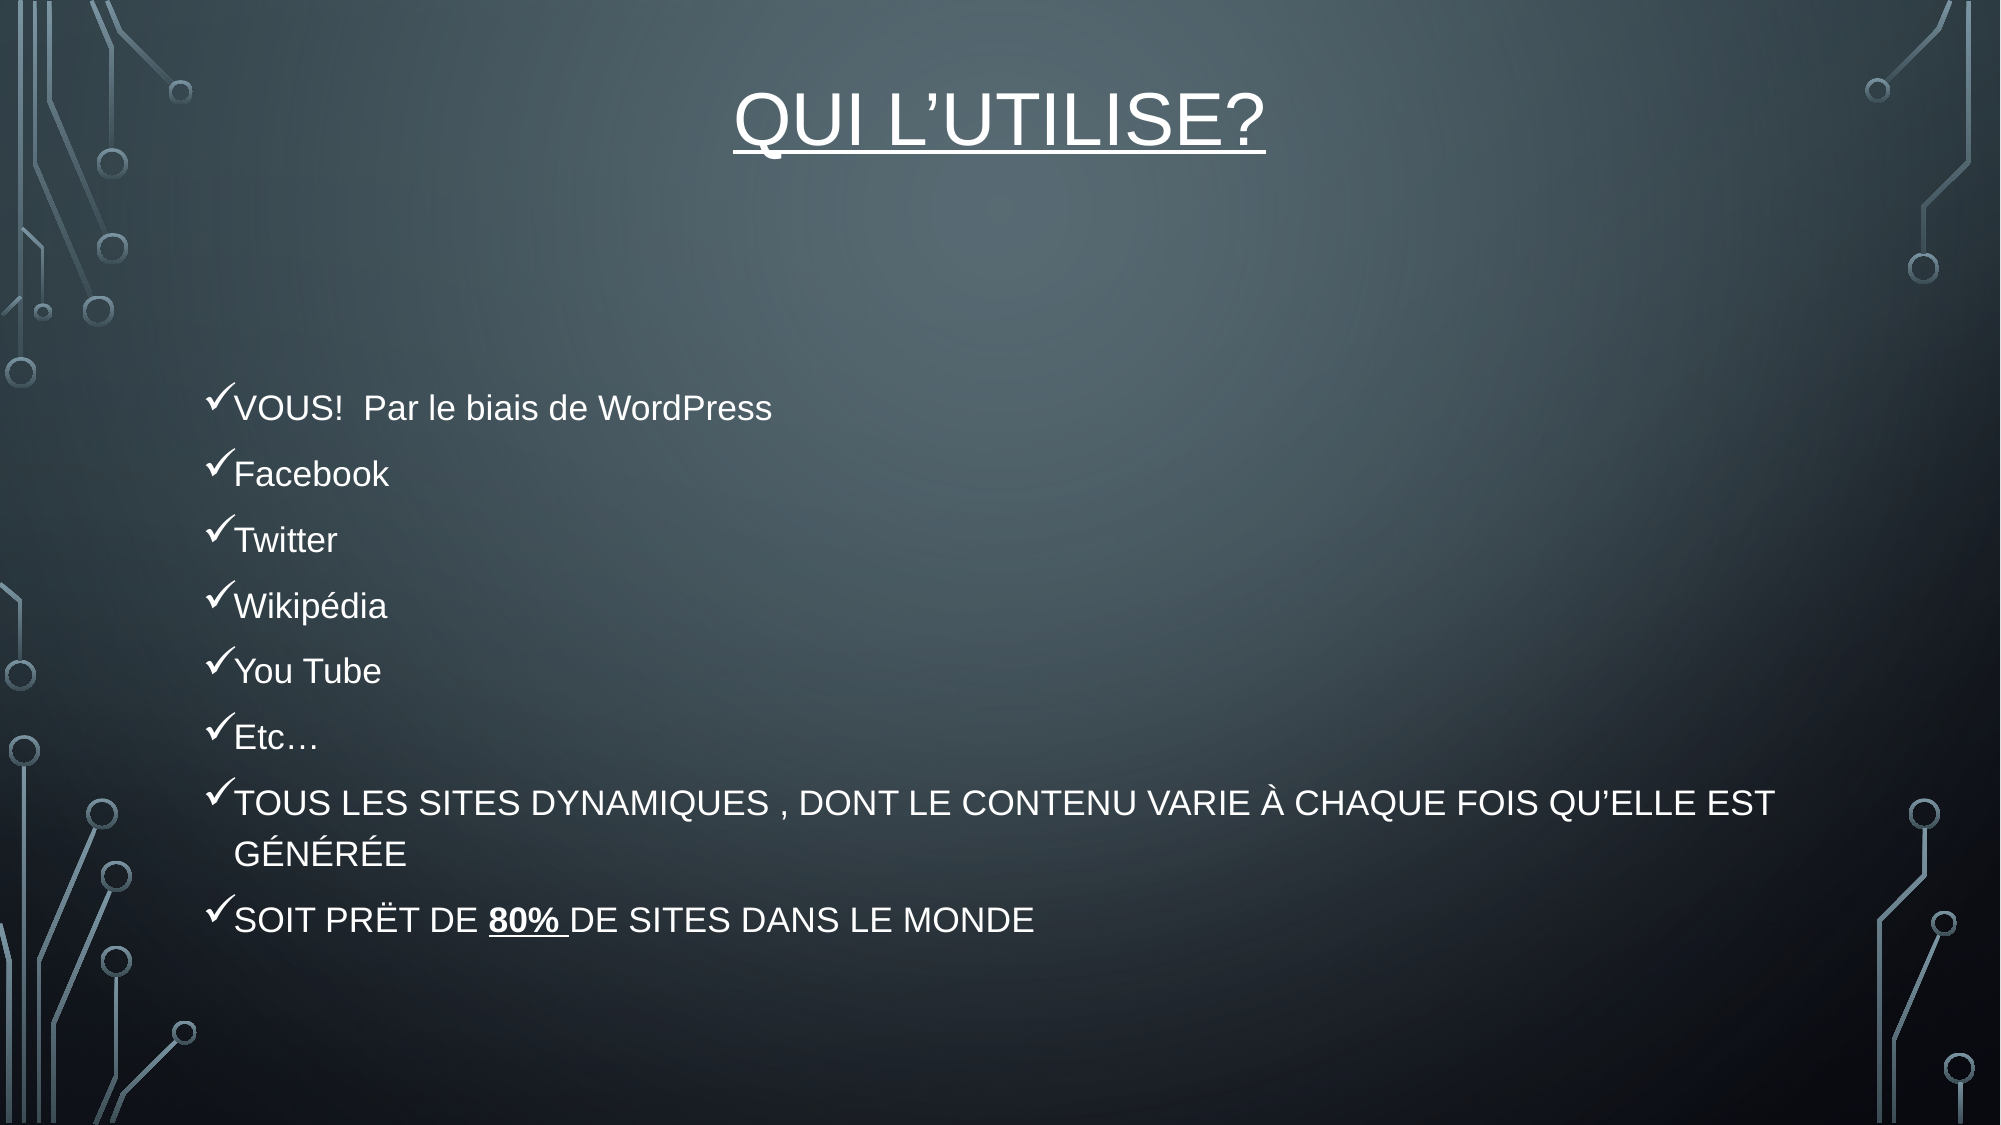

# Qui l’utilise?
VOUS!  Par le biais de WordPress
Facebook
Twitter
Wikipédia
You Tube
Etc…
TOUS LES SITES DYNAMIQUES , DONT LE CONTENU VARIE À CHAQUE FOIS QU’ELLE EST GÉNÉRÉE
SOIT PRËT DE 80% DE SITES DANS LE MONDE